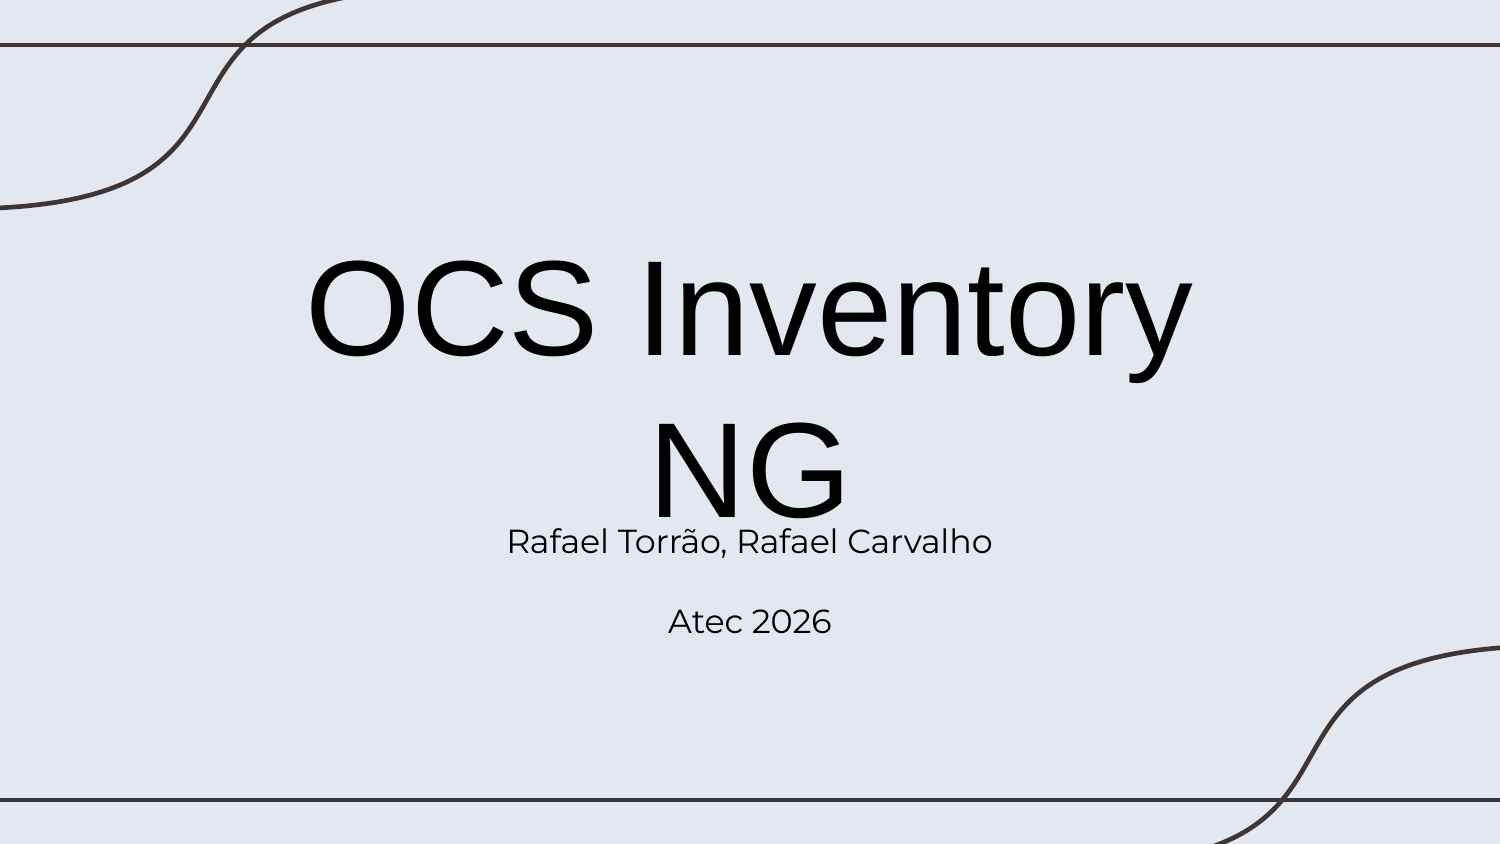

# OCS Inventory NG
Rafael Torrão, Rafael Carvalho

Atec 2026